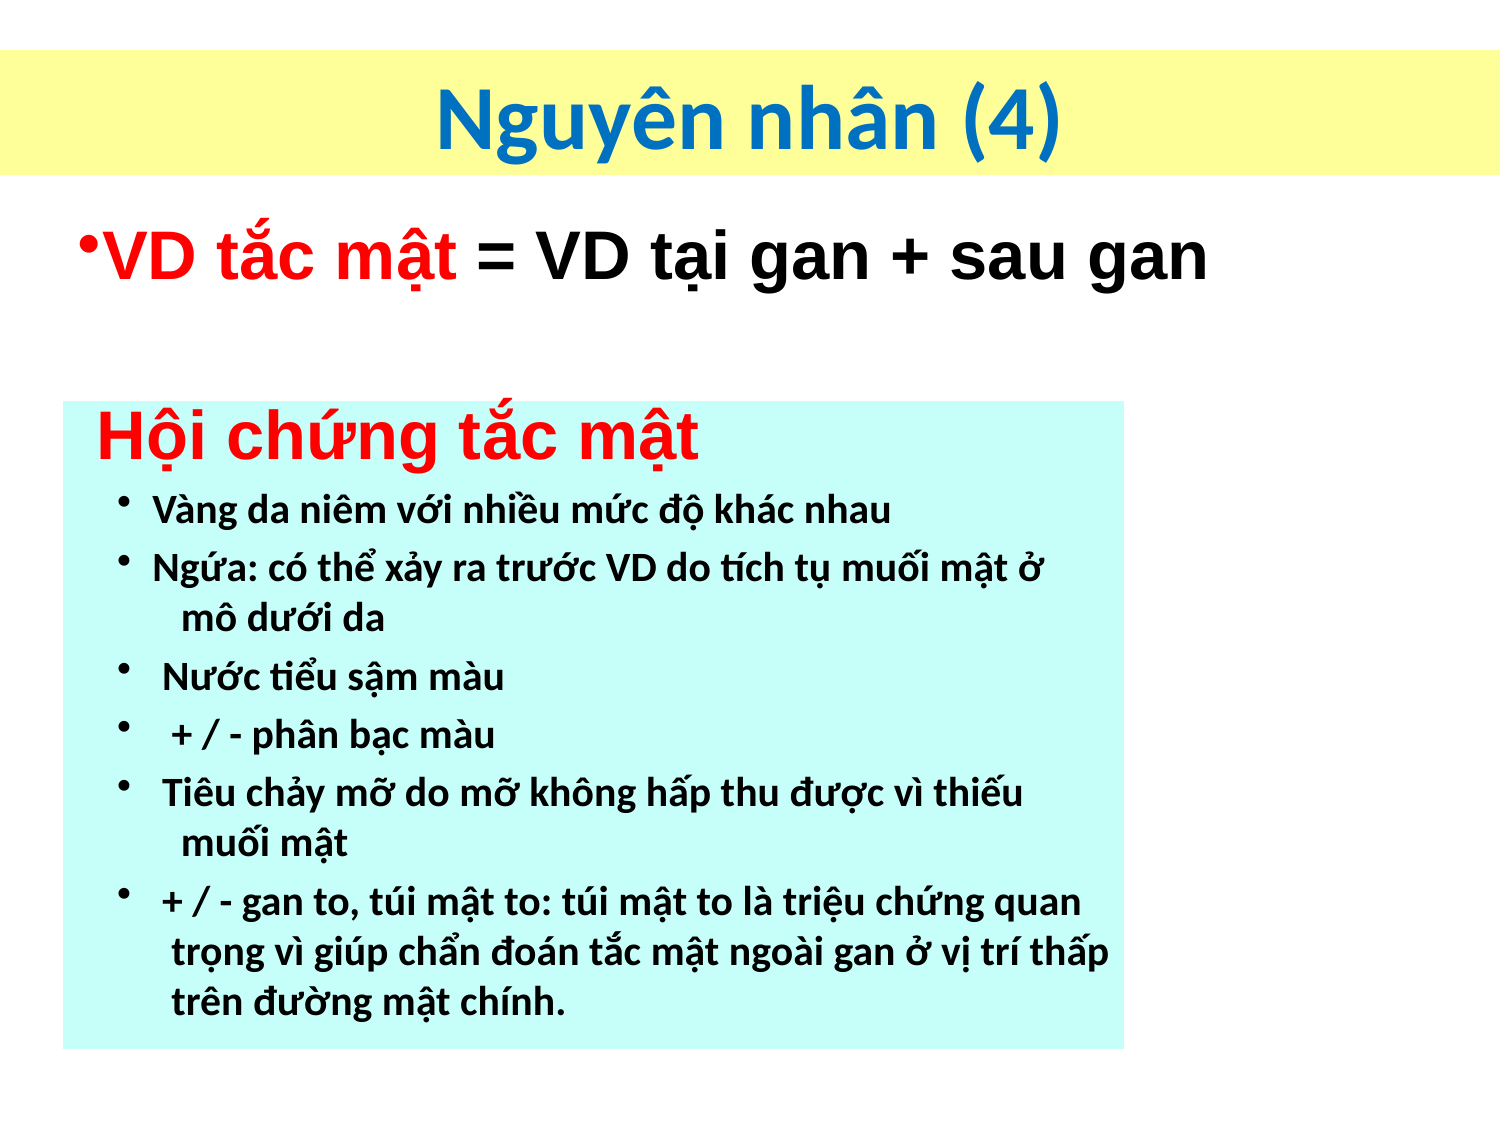

Nguyên nhân (4)
VD tắc mật = VD tại gan + sau gan

 Hội chứng tắc mật
Vàng da niêm với nhiều mức độ khác nhau
Ngứa: có thể xảy ra trước VD do tích tụ muối mật ở
   mô dưới da
 Nước tiểu sậm màu
  + / - phân bạc màu
 Tiêu chảy mỡ do mỡ không hấp thu được vì thiếu
   muối mật
 + / - gan to, túi mật to: túi mật to là triệu chứng quan
  trọng vì giúp chẩn đoán tắc mật ngoài gan ở vị trí thấp
  trên đường mật chính.